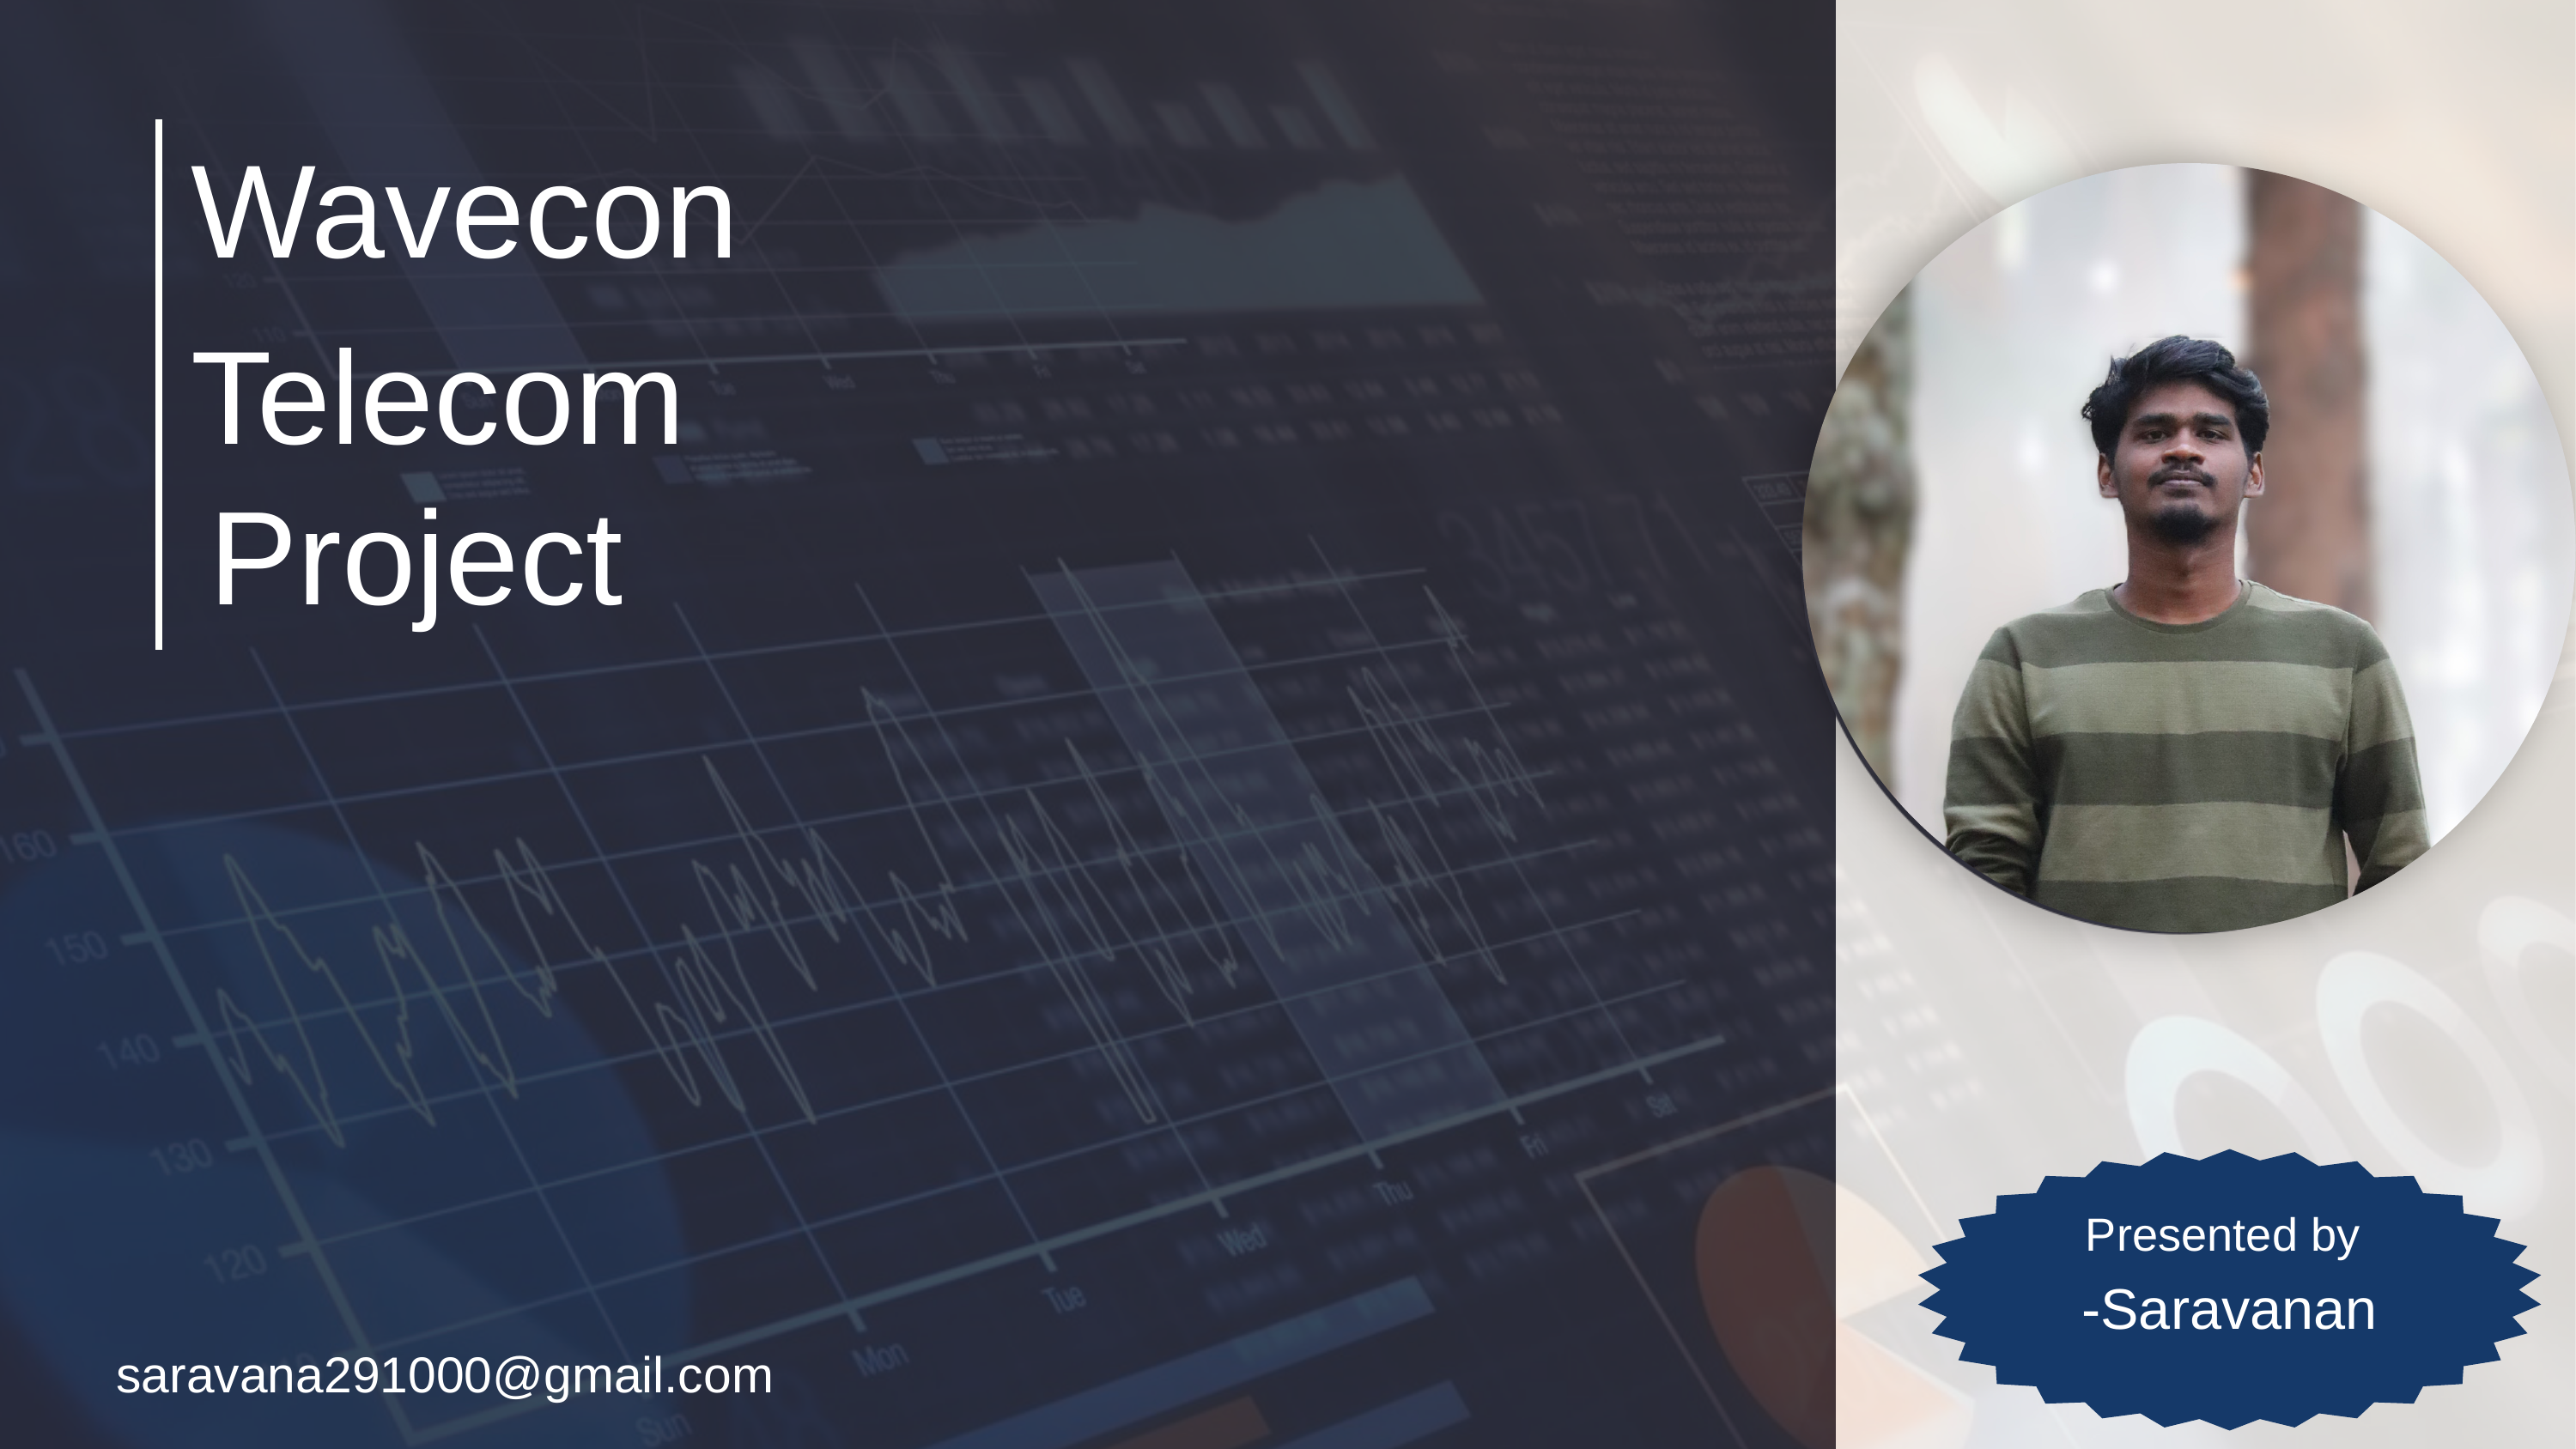

Wavecon Telecom

Project

Presented by
-Saravanan
saravana291000@gmail.com